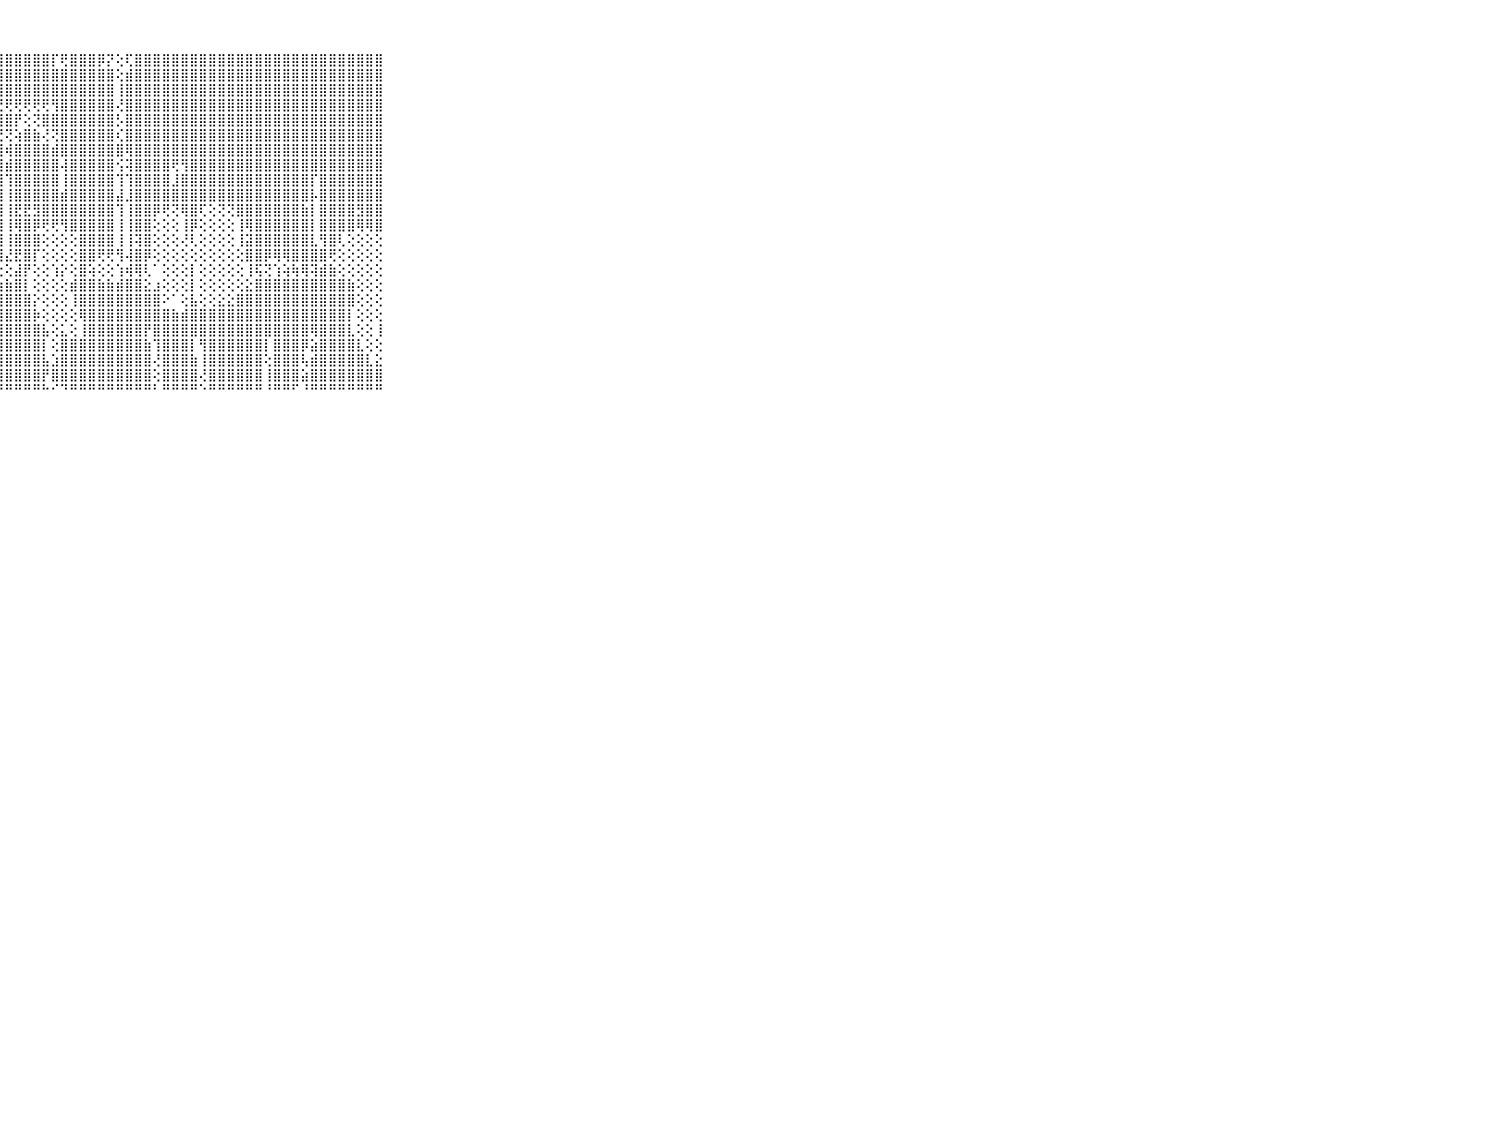

⠀⠀⠀⠀⠀⠀⠀⠀⠀⠀⠀⢱⣵⣧⢝⢟⣿⣿⣿⣿⣿⣿⣿⣿⣿⣿⣿⣿⣿⣿⣿⣿⣿⡏⢟⣿⣿⣿⡿⡝⢕⢏⣿⣿⣿⣿⣿⣿⣿⣿⣿⣿⣿⣿⣿⣿⣿⣿⣿⣿⣿⣿⣿⣿⣿⣿⣿⣿⣿⠀⠀⠀⠀⠀⠀⠀⠀⠀⠀⠀⠀
⠀⠀⠀⠀⠀⠀⠀⠀⠀⠀⠀⣾⣿⣿⣷⣷⣿⣿⣿⣿⣿⣿⣿⣿⣿⣿⣿⣿⣿⣿⣿⣿⣿⣿⣿⣿⣿⣿⣿⣿⢕⣾⣿⣿⣿⣿⣿⣿⣿⣿⣿⣿⣿⣿⣿⣿⣿⣿⣿⣿⣿⣿⣿⣿⣿⣿⣿⣿⣿⠀⠀⠀⠀⠀⠀⠀⠀⠀⠀⠀⠀
⠀⠀⠀⠀⠀⠀⠀⠀⠀⠀⠀⣿⣿⣿⣿⣿⣿⣿⣿⣿⣿⣿⣿⣿⣿⣿⣿⣿⣿⣿⣿⣿⣿⣿⣿⣿⣿⣿⣿⣿⢸⣿⣿⣿⣿⣿⣿⣿⣿⣿⣿⣿⣿⣿⣿⣿⣿⣿⣿⣿⣿⣿⣿⣿⣿⣿⣿⣿⣿⠀⠀⠀⠀⠀⠀⠀⠀⠀⠀⠀⠀
⠀⠀⠀⠀⠀⠀⠀⠀⠀⠀⠀⣿⣿⣿⣿⡿⢿⢿⢿⢿⢟⢻⣿⢟⢟⢟⢟⢟⢟⢟⢟⢟⢟⢻⣿⣿⣿⣿⣿⣿⢜⣿⣿⣿⣿⣿⣿⣿⣿⣿⣿⣿⣿⣿⣿⣿⣿⣿⣿⣿⣿⣿⣿⣿⣿⣿⣿⣿⣿⠀⠀⠀⠀⠀⠀⠀⠀⠀⠀⠀⠀
⠀⠀⠀⠀⠀⠀⠀⠀⠀⠀⠀⣿⣿⣿⣿⡇⣵⡷⢇⢺⣾⣻⣿⡿⢇⢻⣿⣿⣿⡟⢕⢝⣿⣿⣿⣿⣿⣿⣿⣿⡣⣿⣿⣿⣿⣿⣿⣿⣿⣿⣿⣿⣿⣿⣿⣿⣿⣿⣿⣿⣿⣿⣿⣿⣿⣿⣿⣿⣿⠀⠀⠀⠀⠀⠀⠀⠀⠀⠀⠀⠀
⠀⠀⠀⠀⠀⠀⠀⠀⠀⠀⠀⣿⣿⣿⣿⡏⢝⢱⣾⣷⢝⢝⢝⢵⣿⣷⢜⢝⢝⢵⣿⣷⢜⢝⣿⣿⣿⣿⣿⣿⢎⣿⣿⣿⣿⣿⣿⣿⣿⣿⣿⣿⣿⣿⣿⣿⣿⣿⣿⣿⣿⣿⣿⣿⣿⣿⣿⣿⣿⠀⠀⠀⠀⠀⠀⠀⠀⠀⠀⠀⠀
⠀⠀⠀⠀⠀⠀⠀⠀⠀⠀⠀⣿⣿⣿⣿⡇⢵⣿⣿⣿⣿⡳⢸⣿⣿⣿⣿⣾⢾⣿⣿⣿⣿⣾⣿⣿⣿⣿⣿⣿⣿⢿⣿⣿⣿⣿⣿⣿⣿⣿⣿⣿⣿⣿⣿⣿⣿⣿⣿⣿⣿⣿⣿⣿⣿⣿⣿⣿⣿⠀⠀⠀⠀⠀⠀⠀⠀⠀⠀⠀⠀
⠀⠀⠀⠀⠀⠀⠀⠀⠀⠀⠀⣿⣿⣿⣿⡇⢸⣿⣿⣿⣿⣏⢸⣿⣿⣿⣿⣿⣾⣿⣿⣿⣿⣿⢼⣿⣿⣿⣿⣿⢪⢽⣿⣿⣿⣿⢟⢻⣿⣿⣿⣿⣿⣿⣿⣿⣿⣿⣿⣿⣿⣿⣿⣿⣿⣿⣿⣿⣿⠀⠀⠀⠀⠀⠀⠀⠀⠀⠀⠀⠀
⠀⠀⠀⠀⠀⠀⠀⠀⠀⠀⠀⣿⣿⣿⣿⡇⢸⣿⣿⣿⣿⢟⢸⣿⣿⣿⣿⣿⢹⣿⣿⣿⣿⣿⢸⣿⣿⣿⣿⣿⢹⢹⣿⣿⣿⣿⣸⣿⣿⣿⣿⣿⣿⣿⣿⣿⣿⣿⣿⣿⣿⡏⣿⣿⣿⣿⣿⣿⣿⠀⠀⠀⠀⠀⠀⠀⠀⠀⠀⠀⠀
⠀⠀⠀⠀⠀⠀⠀⠀⠀⠀⠀⣿⣿⣿⣿⡇⢸⣿⣿⣿⣿⡟⢸⣿⣿⣿⣿⣿⢸⣿⣿⣿⣿⣿⣾⣿⣿⣿⣿⣿⣼⣸⣿⣿⣿⣿⣿⣿⣿⣿⣿⣿⣿⣿⣿⣿⣿⣿⣿⣿⣿⡧⣿⣿⣿⣿⣿⣿⣿⠀⠀⠀⠀⠀⠀⠀⠀⠀⠀⠀⠀
⠀⠀⠀⠀⠀⠀⠀⠀⠀⠀⠀⣿⣿⣷⣧⡕⢱⣿⣿⣿⣿⢵⢸⡿⢿⢿⢿⢻⢸⣟⣟⣻⣿⣿⣿⣿⣿⣿⣿⣿⢹⢸⣿⣿⡿⢟⢝⢿⣿⢏⢕⢝⢝⣿⣿⣿⣿⣿⣿⣿⣷⡇⣿⣿⣿⣿⣻⣿⣿⠀⠀⠀⠀⠀⠀⠀⠀⠀⠀⠀⠀
⠀⠀⠀⠀⠀⠀⠀⠀⠀⠀⠀⣿⣿⢯⢯⢕⢸⣿⡿⢽⢿⢕⢸⡇⢕⢕⢕⢸⢸⢿⣿⡿⢟⢟⢻⣿⣿⣿⣿⣿⢸⢸⣿⣿⢕⢕⢕⢸⡿⢕⢕⢕⢕⢸⢿⣿⣿⣿⣿⣿⣿⡇⣿⣿⣿⣿⢿⢿⣿⠀⠀⠀⠀⠀⠀⠀⠀⠀⠀⠀⠀
⠀⠀⠀⠀⠀⠀⠀⠀⠀⠀⠀⣿⣟⢟⢟⢕⢜⣻⢟⢻⢟⢜⢸⡇⢕⢕⢕⣸⢸⣿⣿⣿⢕⢕⢕⢕⣿⣿⣿⣿⢸⢸⢽⣿⢕⢕⢕⢜⢇⢕⢕⢕⢕⢸⣽⣿⣿⣿⣿⣿⣿⣇⢻⣿⢇⢕⢕⢕⢕⠀⠀⠀⠀⠀⠀⠀⠀⠀⠀⠀⠀
⠀⠀⠀⠀⠀⠀⠀⠀⠀⠀⠀⢿⢿⢵⢕⢕⢱⢾⢵⢵⢵⢕⢸⢵⢵⢵⣵⣼⣜⣟⣿⡏⢕⢕⢕⢕⣿⣿⢟⢟⢻⢼⣿⡿⢕⢕⢕⢕⢕⢕⢕⢕⢕⢕⣿⣿⡿⢿⢿⣿⣿⣿⣿⢟⢕⢕⢕⢕⢕⠀⠀⠀⠀⠀⠀⠀⠀⠀⠀⠀⠀
⠀⠀⠀⠀⠀⠀⠀⠀⠀⠀⠀⢕⢕⢕⢕⢕⢕⣕⣕⢕⢕⡕⢕⢕⢕⢕⣕⣕⢕⣼⡟⢕⢕⢱⡕⢕⣿⢵⢕⢕⢱⢾⢿⢇⠁⢕⢕⢕⡇⢕⢕⢕⢕⢕⢸⢯⢝⢱⢵⢷⢿⢽⣾⣷⢕⢕⢕⢕⢕⠀⠀⠀⠀⠀⠀⠀⠀⠀⠀⠀⠀
⠀⠀⠀⠀⠀⠀⠀⠀⠀⠀⠀⣵⣵⣵⣵⣵⣵⣷⣷⣷⣷⣷⣷⣷⣷⣷⣷⣷⣷⣿⡇⢕⢕⢕⢕⣾⣿⣿⣷⣷⣾⣿⣿⣕⣰⢕⢕⢕⡇⢕⢕⢕⢕⢕⣕⣿⣿⣿⣿⣿⣿⣿⣿⣿⣿⣷⢕⢕⢕⠀⠀⠀⠀⠀⠀⠀⠀⠀⠀⠀⠀
⠀⠀⠀⠀⠀⠀⠀⠀⠀⠀⠀⣿⣿⣿⣿⣿⣿⣿⣿⣿⣿⣿⣿⣿⣿⣿⣿⣿⣿⣿⣿⡕⢕⢕⢕⢸⣿⣿⣿⣿⣿⣿⣿⣿⣿⠕⠁⢕⣧⢕⢕⣕⣕⣿⣿⣿⣿⣿⣿⣿⣿⣿⣿⣿⣿⣿⢕⢕⢕⠀⠀⠀⠀⠀⠀⠀⠀⠀⠀⠀⠀
⠀⠀⠀⠀⠀⠀⠀⠀⠀⠀⠀⣿⣿⣿⣿⣿⣿⣿⣿⣿⣿⣿⣿⣿⣿⣿⣿⣿⣿⣿⣿⡷⢕⢕⢕⢕⢿⣿⣿⣿⣿⣿⣿⣿⣿⣿⣷⣾⣿⣿⣿⣿⣿⣿⣿⣿⣿⣿⣿⣿⣿⣿⣿⣿⣿⡇⢕⢕⢕⠀⠀⠀⠀⠀⠀⠀⠀⠀⠀⠀⠀
⠀⠀⠀⠀⠀⠀⠀⠀⠀⠀⠀⣿⣿⣿⣿⣿⣿⣿⣿⣿⣿⣿⣿⣿⣿⣿⣿⣿⣿⣿⣿⣿⣧⢕⣅⢕⢸⣿⣿⣿⣿⣿⣿⡟⣿⣿⣿⣿⣿⣿⣿⣿⣿⣿⣿⣿⣿⣿⣿⣿⣿⢿⣿⣿⣿⣇⢕⢕⢸⠀⠀⠀⠀⠀⠀⠀⠀⠀⠀⠀⠀
⠀⠀⠀⠀⠀⠀⠀⠀⠀⠀⠀⣿⣿⣿⣿⣿⣿⣿⣿⣿⣿⣿⣿⣿⣿⣿⣿⣿⣿⣿⣿⣿⡇⢕⣿⣿⣿⣿⣿⣿⣿⣿⣿⣷⢹⣿⣿⣿⡇⢻⣿⣿⣿⣿⣿⣿⡇⣿⣿⣿⡿⣵⣿⣿⣿⣿⣇⢕⢕⠀⠀⠀⠀⠀⠀⠀⠀⠀⠀⠀⠀
⠀⠀⠀⠀⠀⠀⠀⠀⠀⠀⠀⣿⣿⣿⣿⣿⣿⣿⣿⣿⣿⣿⣿⣿⣿⣿⣿⣿⣿⣿⣿⣿⣧⣱⣿⣿⣿⣿⣿⣿⣿⣿⣿⣿⢜⣿⣿⣿⣷⢸⣿⣿⣿⣿⣿⣿⢕⣿⣿⣿⢧⣾⣿⣿⣿⣿⣿⣇⣕⠀⠀⠀⠀⠀⠀⠀⠀⠀⠀⠀⠀
⠀⠀⠀⠀⠀⠀⠀⠀⠀⠀⠀⣿⣿⣿⣿⣿⣿⣿⣿⣿⣿⣿⣿⣿⣿⣿⣿⣿⣿⣿⣿⣿⡟⣿⣿⣿⣿⣿⣿⣿⣿⣿⣿⣿⢕⣿⣿⣿⣿⢜⣿⣿⣿⣿⣿⣿⢸⣿⣿⣿⣵⣿⣿⣿⣿⣿⣿⣿⣿⠀⠀⠀⠀⠀⠀⠀⠀⠀⠀⠀⠀
⠀⠀⠀⠀⠀⠀⠀⠀⠀⠀⠀⠛⠛⠛⠛⠛⠛⠛⠛⠛⠛⠙⠛⠛⠛⠛⠛⠛⠛⠛⠛⠛⠓⠊⠙⠛⠛⠛⠛⠛⠛⠛⠛⠛⠃⠛⠛⠛⠛⠑⠛⠛⠛⠛⠛⠛⠘⠛⠛⠋⠘⠛⠛⠛⠛⠛⠛⠛⠛⠀⠀⠀⠀⠀⠀⠀⠀⠀⠀⠀⠀